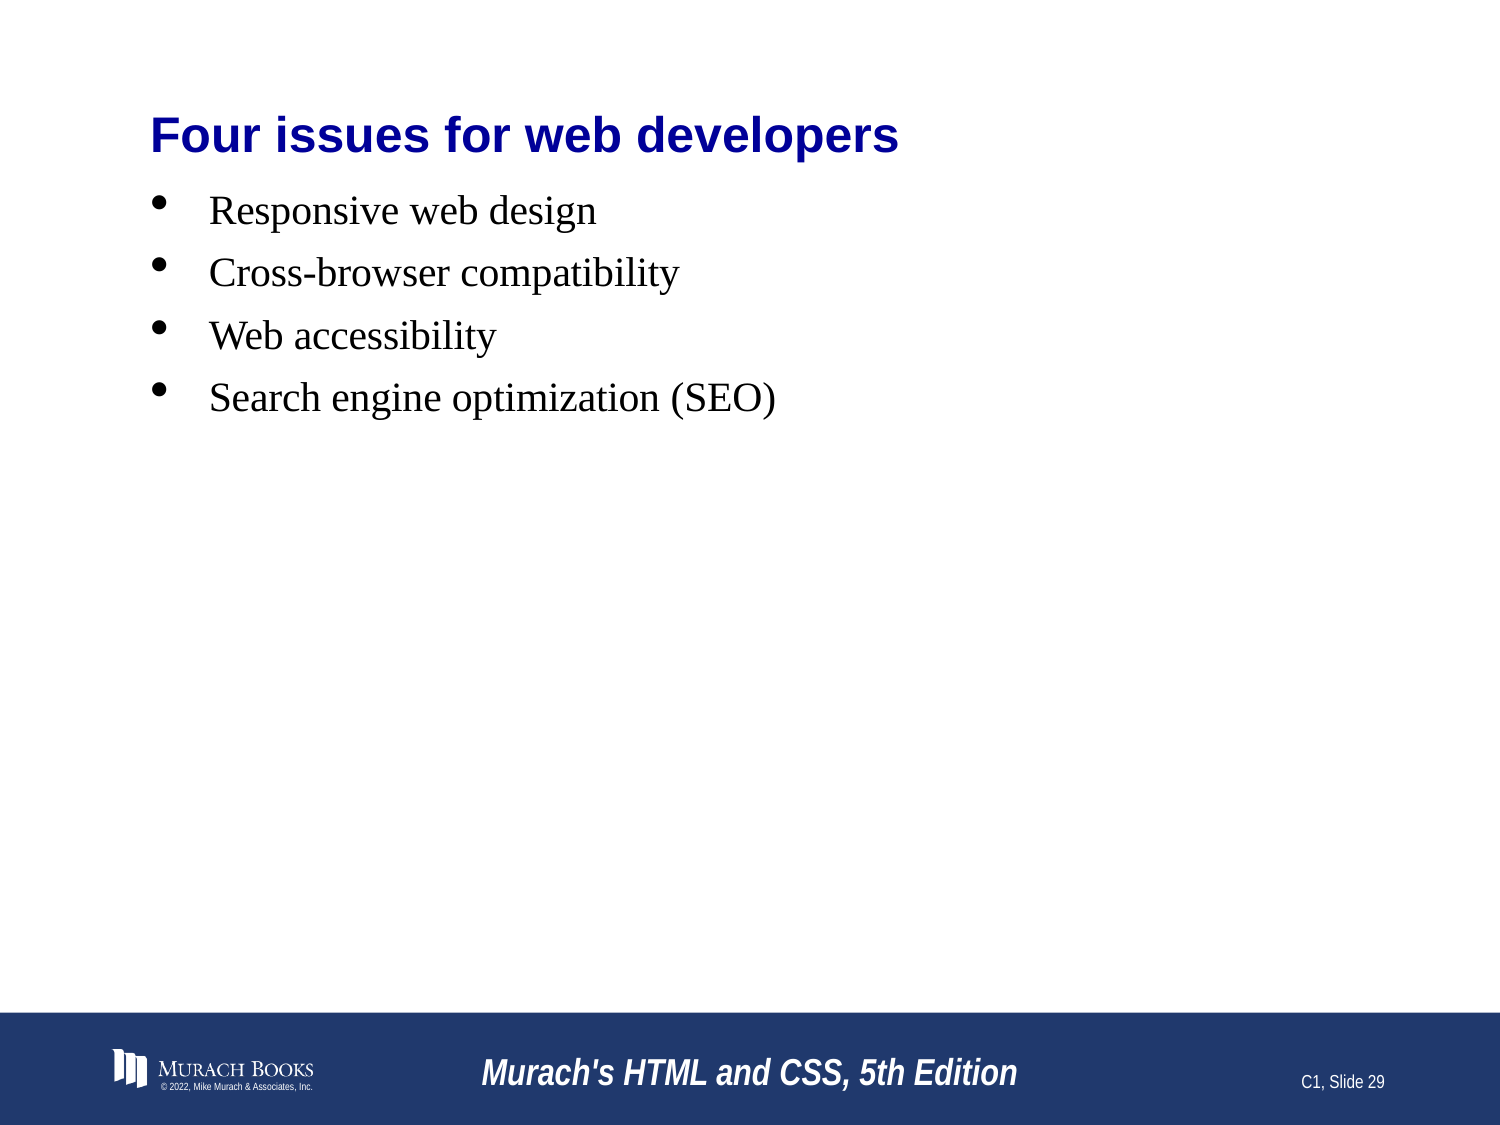

# Four issues for web developers
Responsive web design
Cross-browser compatibility
Web accessibility
Search engine optimization (SEO)

© 2022, Mike Murach & Associates, Inc.
Murach's HTML and CSS, 5th Edition

C1, Slide 29